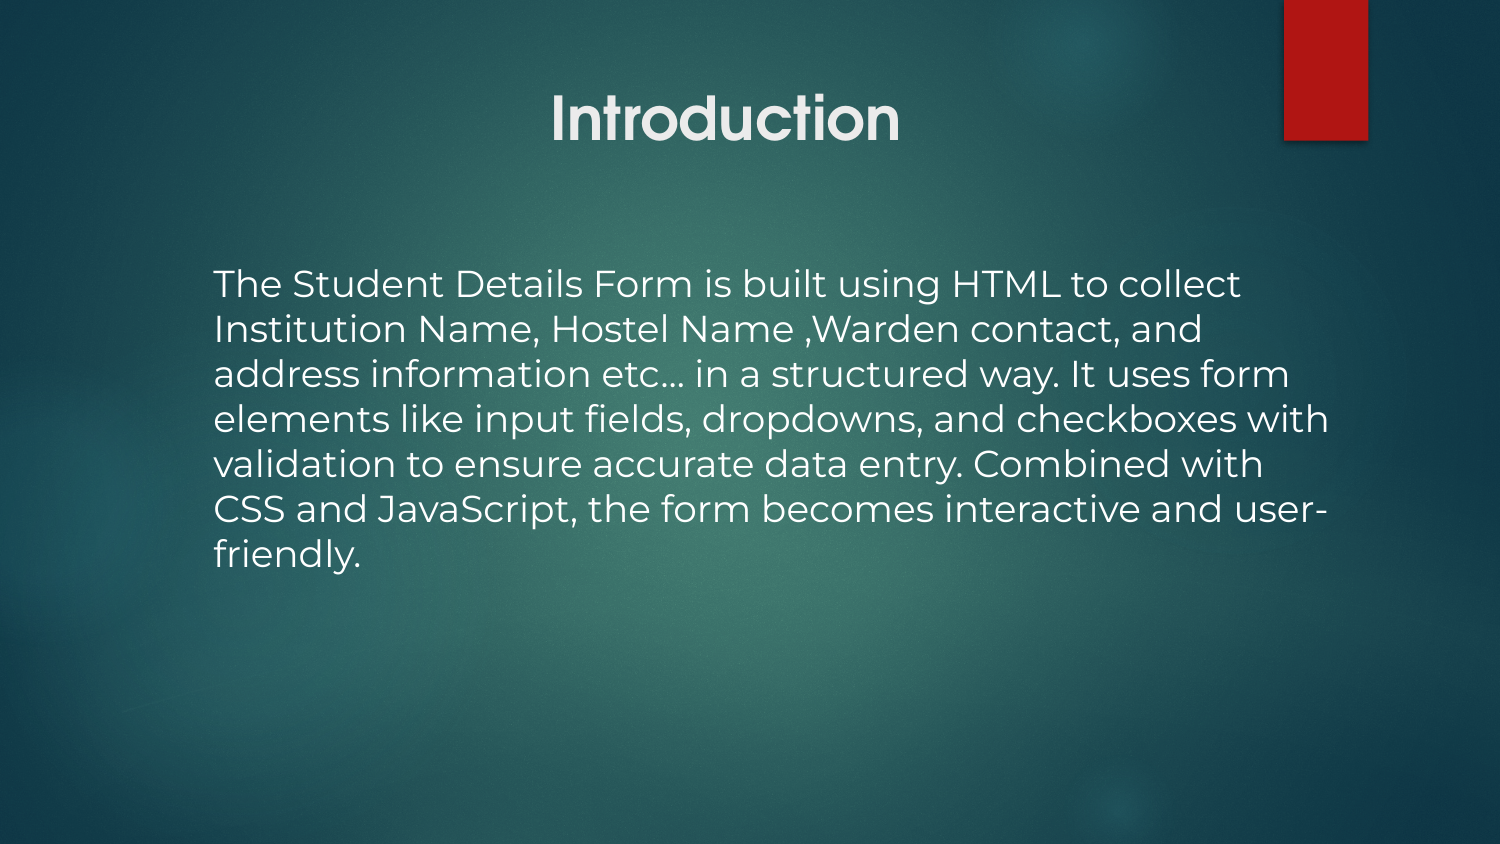

# Introduction
The Student Details Form is built using HTML to collect Institution Name, Hostel Name ,Warden contact, and address information etc… in a structured way. It uses form elements like input fields, dropdowns, and checkboxes with validation to ensure accurate data entry. Combined with CSS and JavaScript, the form becomes interactive and user-friendly.